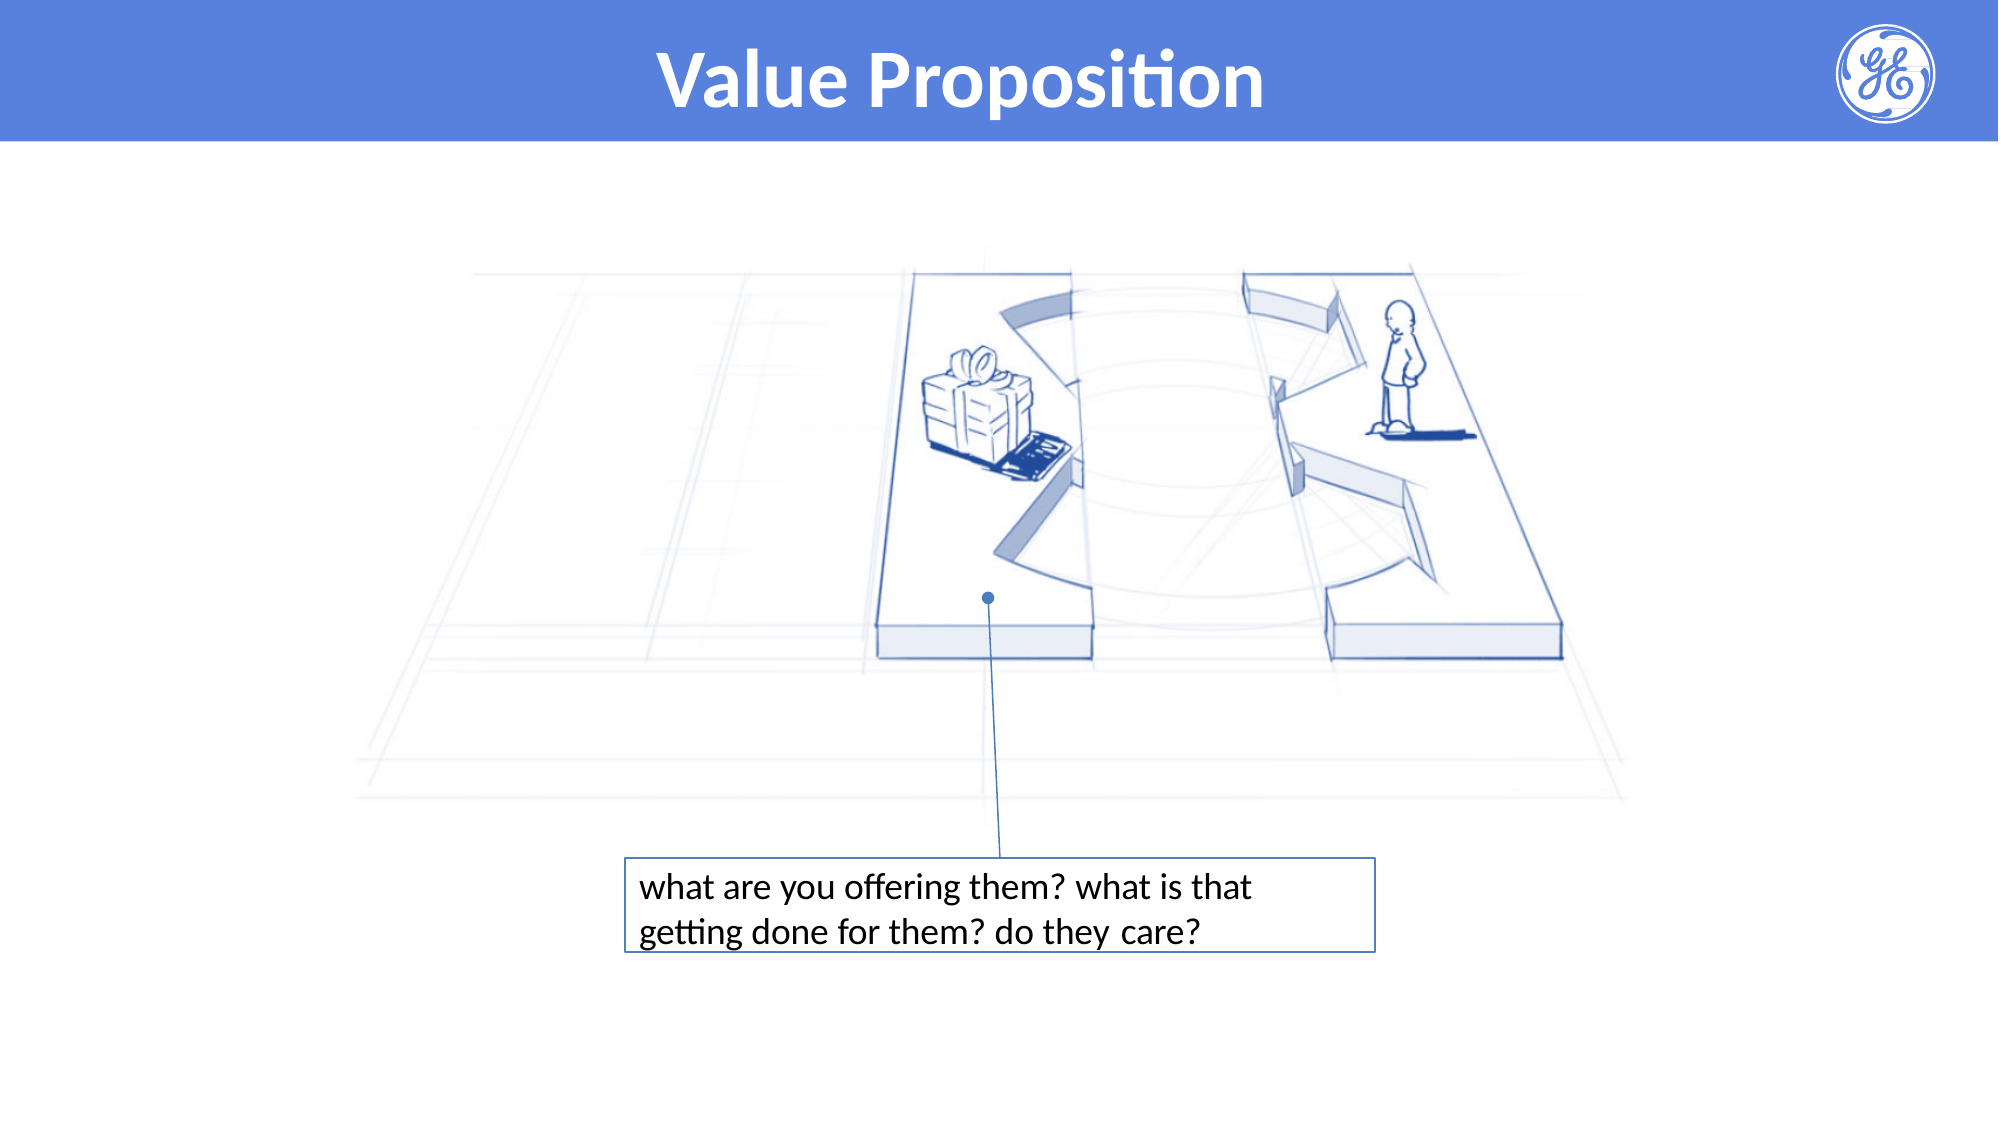

Value Proposition

what are you offering them? what is that  getting done for them? do they care?